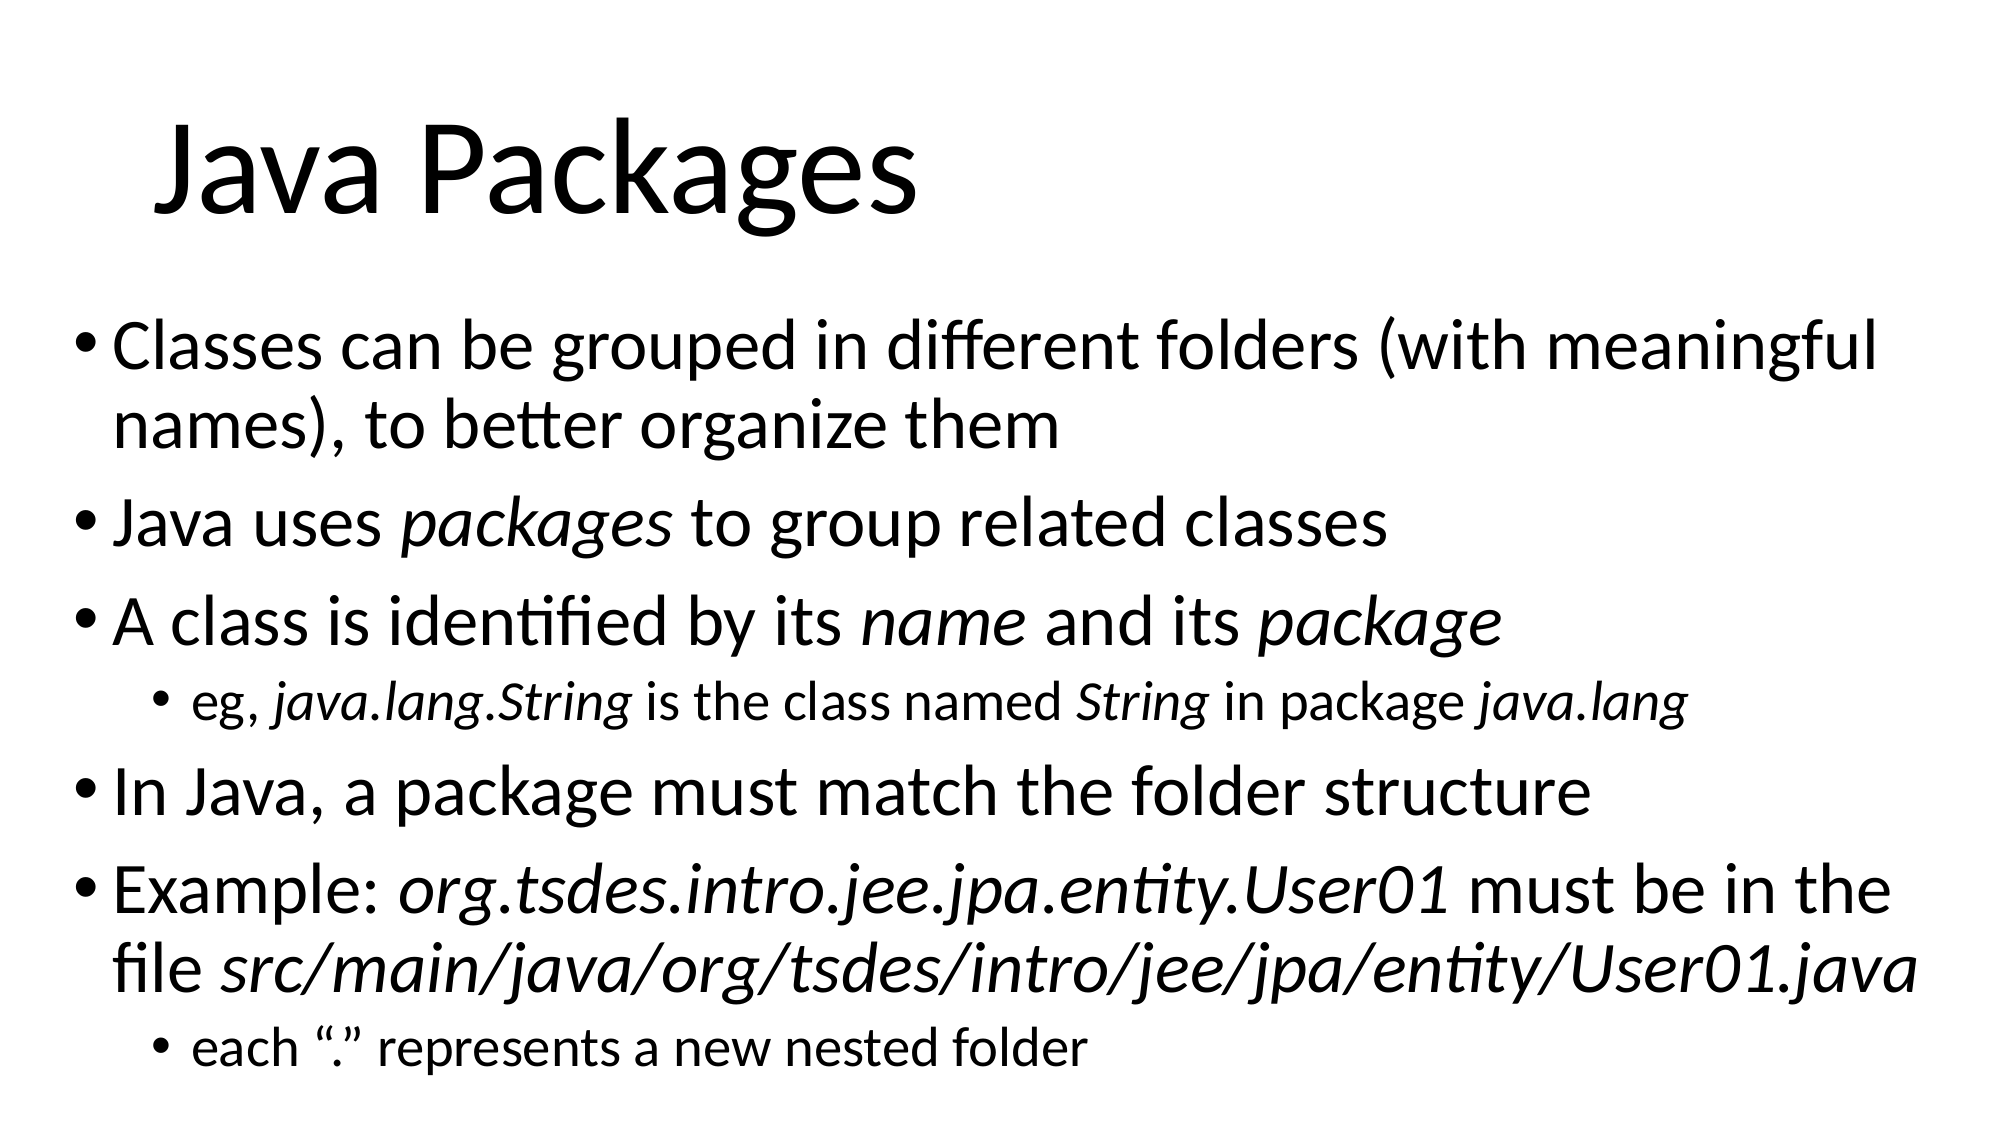

# Java Packages
Classes can be grouped in different folders (with meaningful names), to better organize them
Java uses packages to group related classes
A class is identified by its name and its package
eg, java.lang.String is the class named String in package java.lang
In Java, a package must match the folder structure
Example: org.tsdes.intro.jee.jpa.entity.User01 must be in the file src/main/java/org/tsdes/intro/jee/jpa/entity/User01.java
each “.” represents a new nested folder